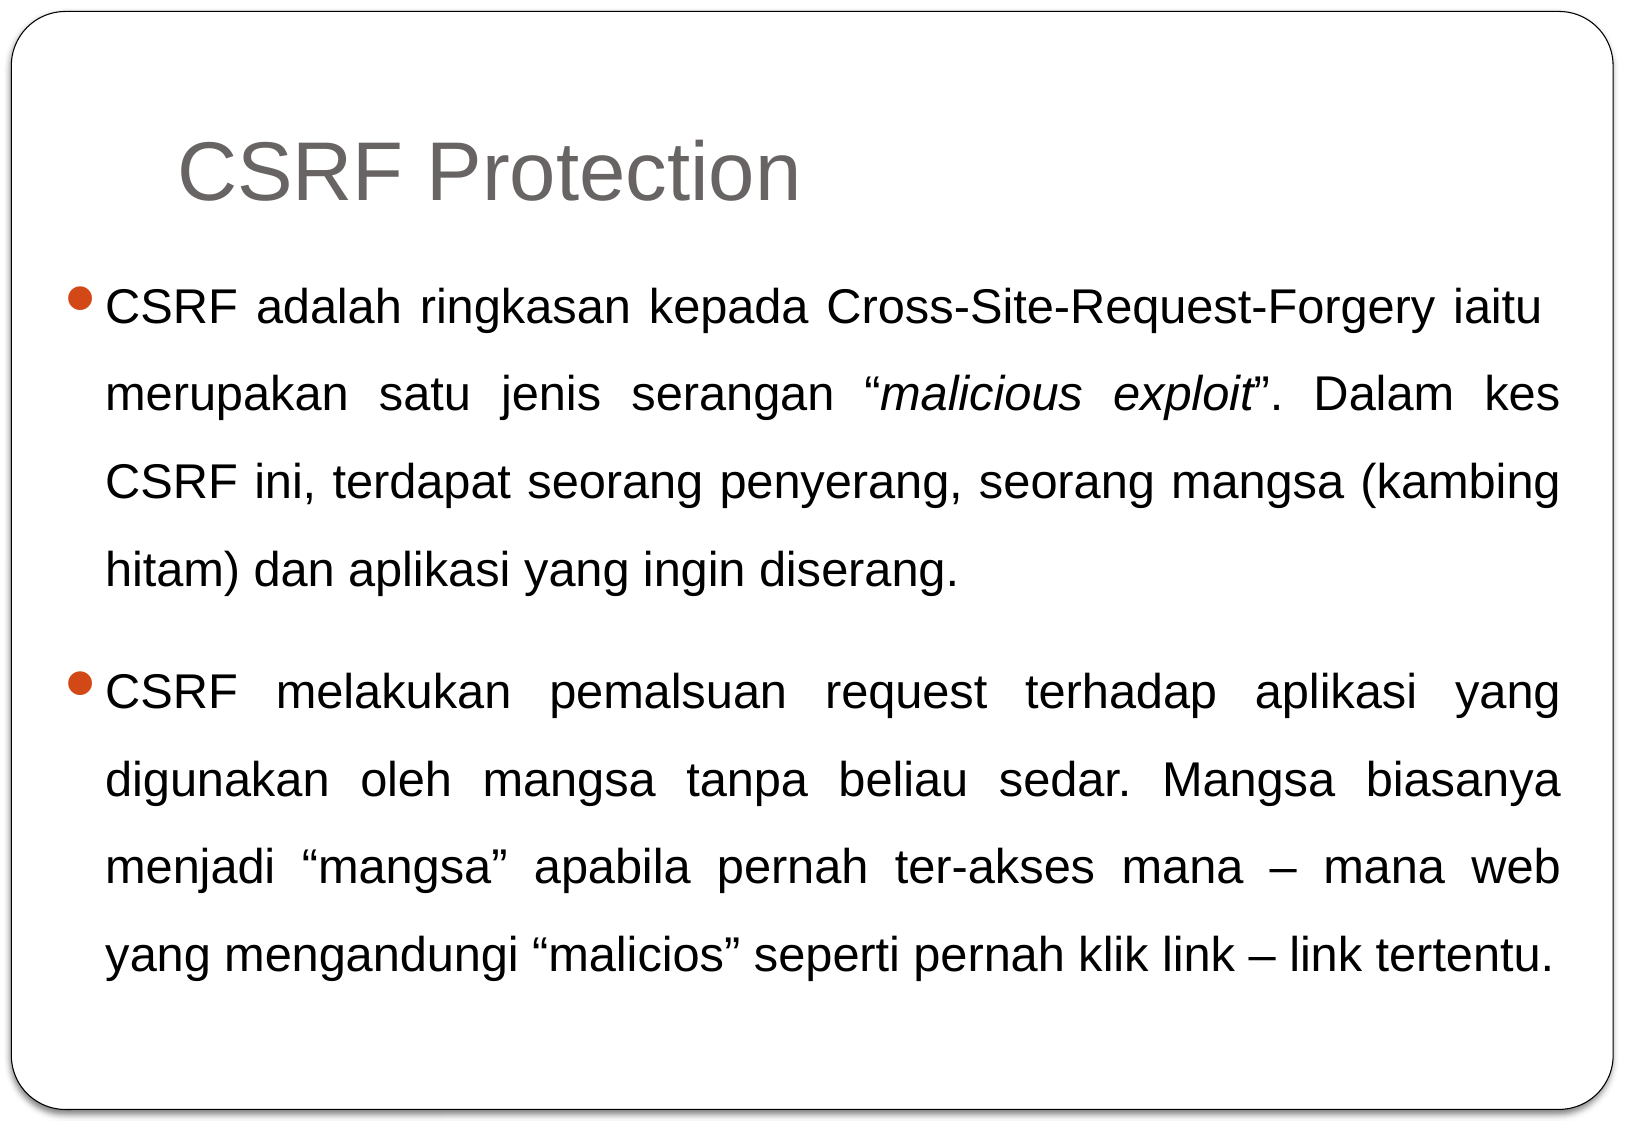

# CSRF Protection
CSRF adalah ringkasan kepada Cross-Site-Request-Forgery iaitu  merupakan satu jenis serangan “malicious exploit”. Dalam kes CSRF ini, terdapat seorang penyerang, seorang mangsa (kambing hitam) dan aplikasi yang ingin diserang.
CSRF melakukan pemalsuan request terhadap aplikasi yang digunakan oleh mangsa tanpa beliau sedar. Mangsa biasanya menjadi “mangsa” apabila pernah ter-akses mana – mana web yang mengandungi “malicios” seperti pernah klik link – link tertentu.